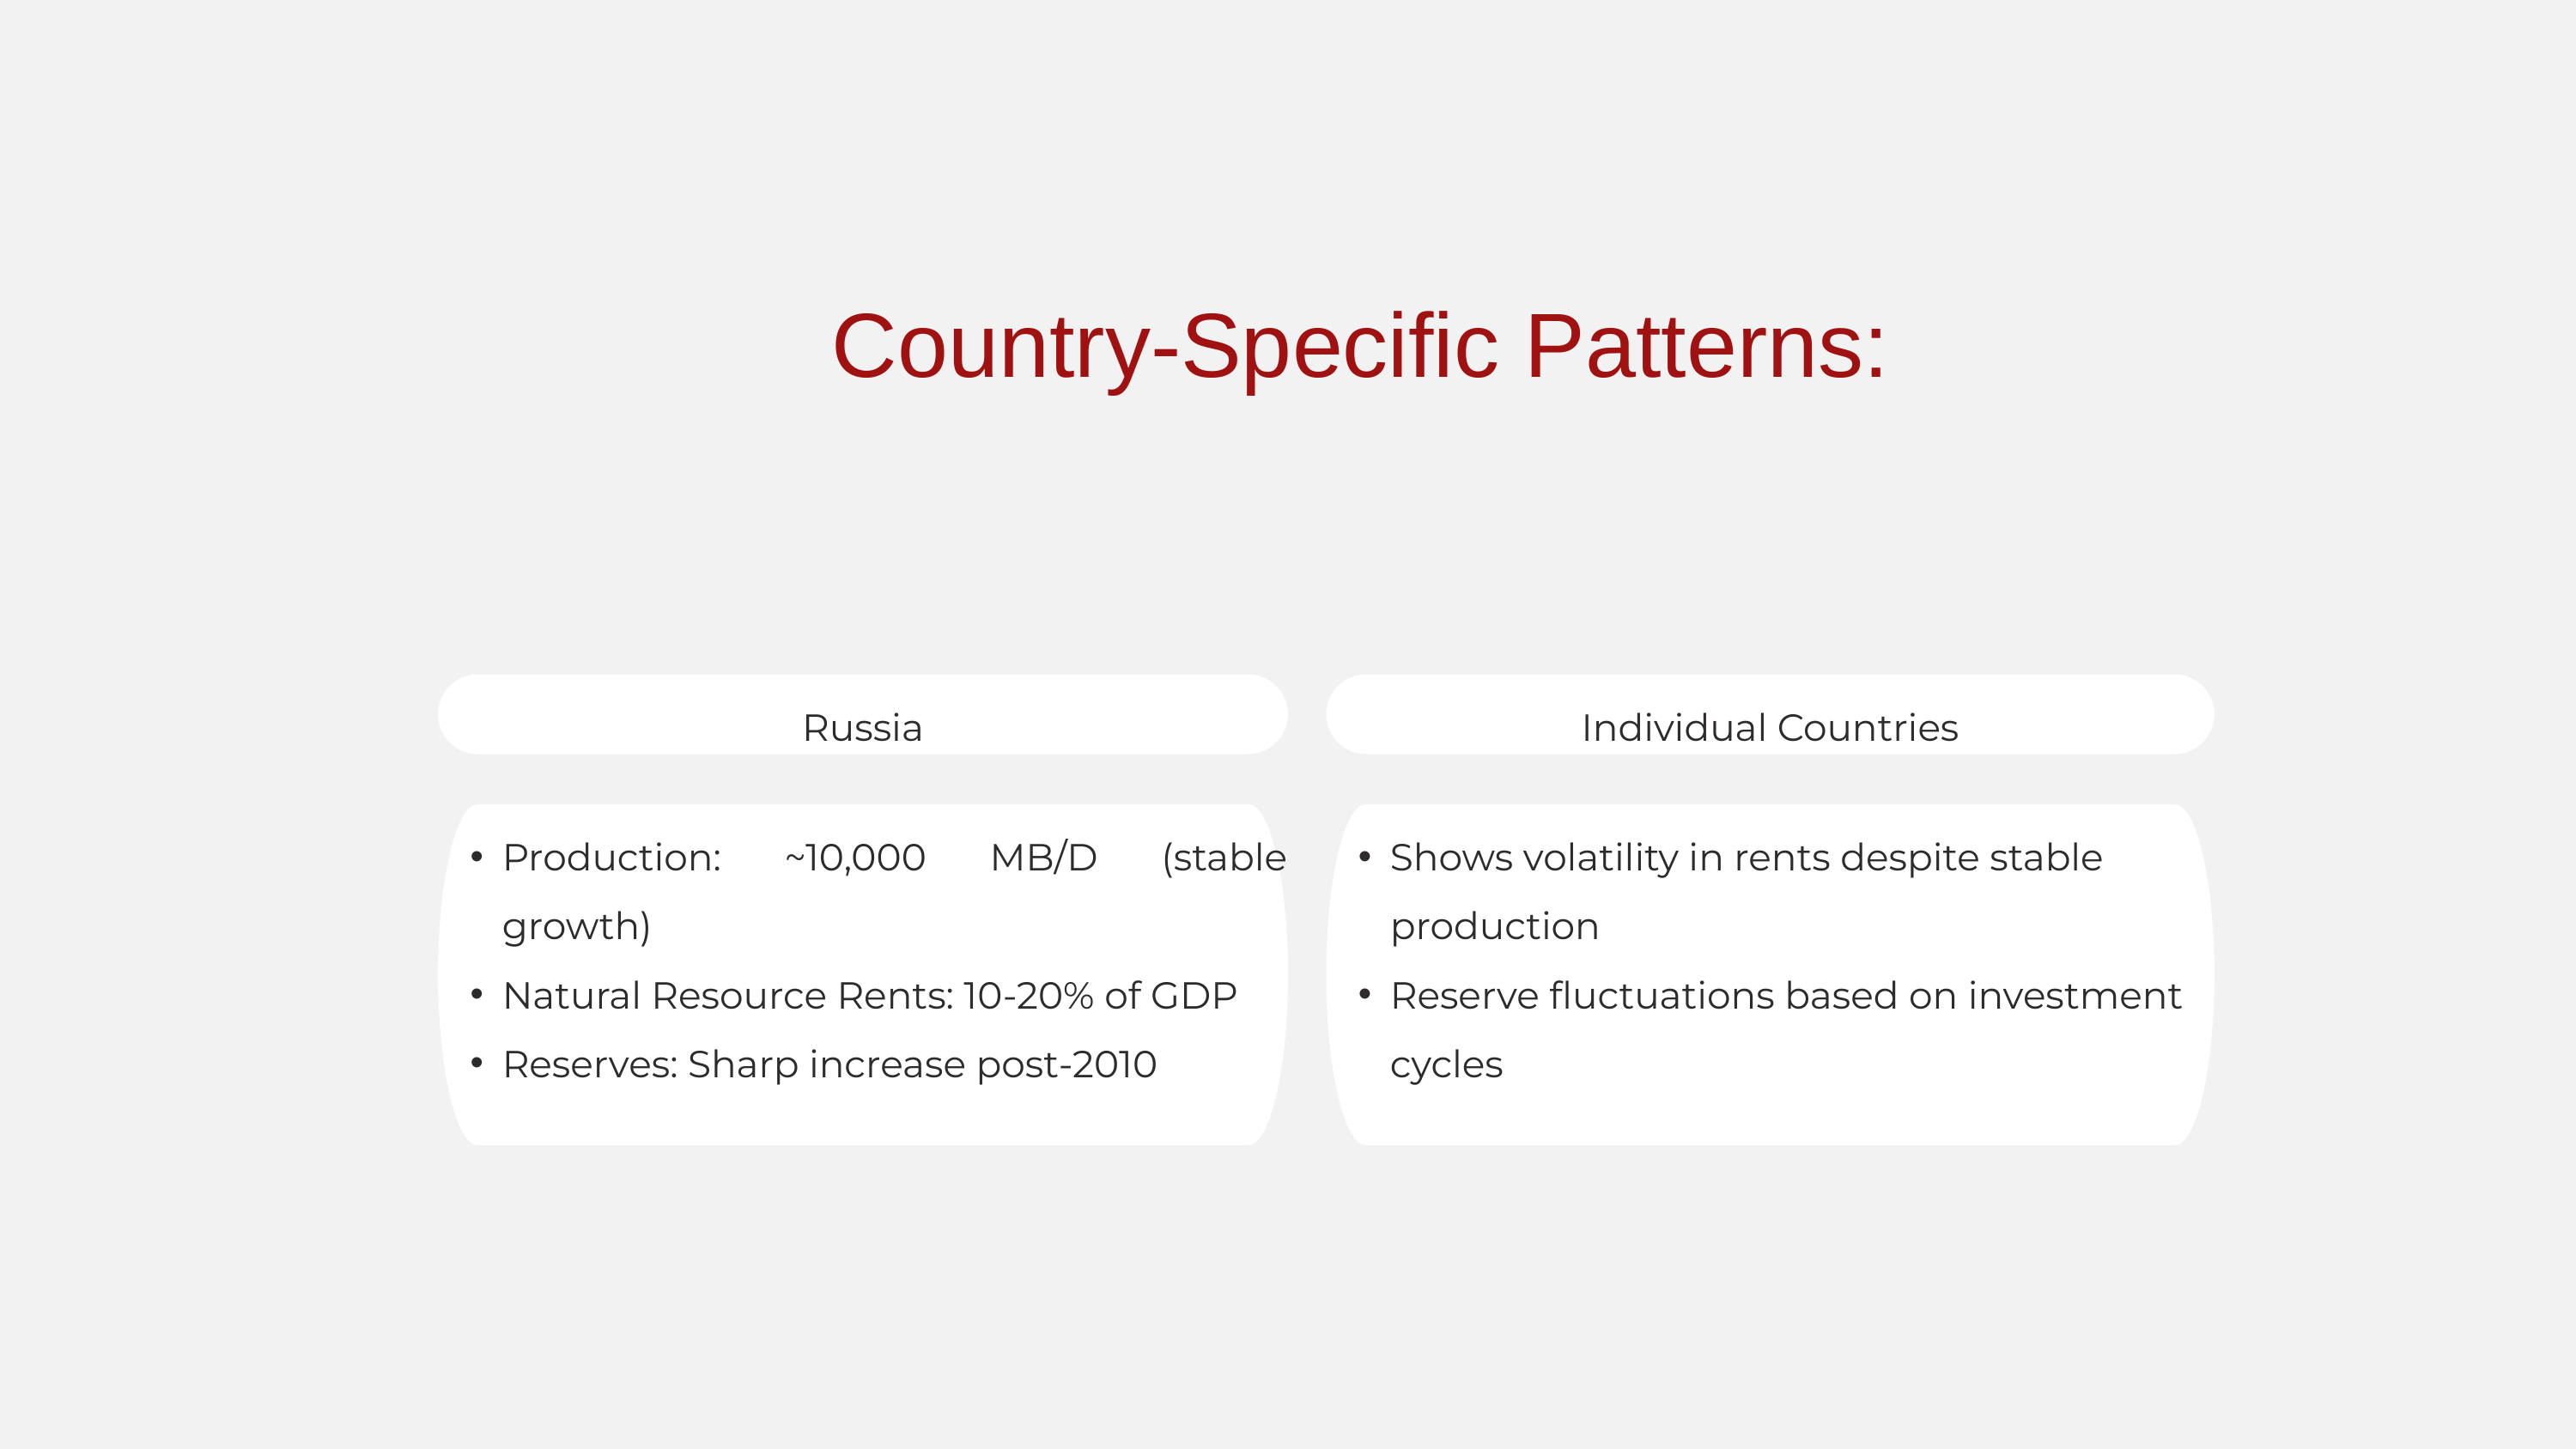

Country-Specific Patterns:

Russia
Individual Countries

Production: ~10,000 MB/D (stable growth)
Natural Resource Rents: 10-20% of GDP
Reserves: Sharp increase post-2010

Shows volatility in rents despite stable production
Reserve fluctuations based on investment cycles